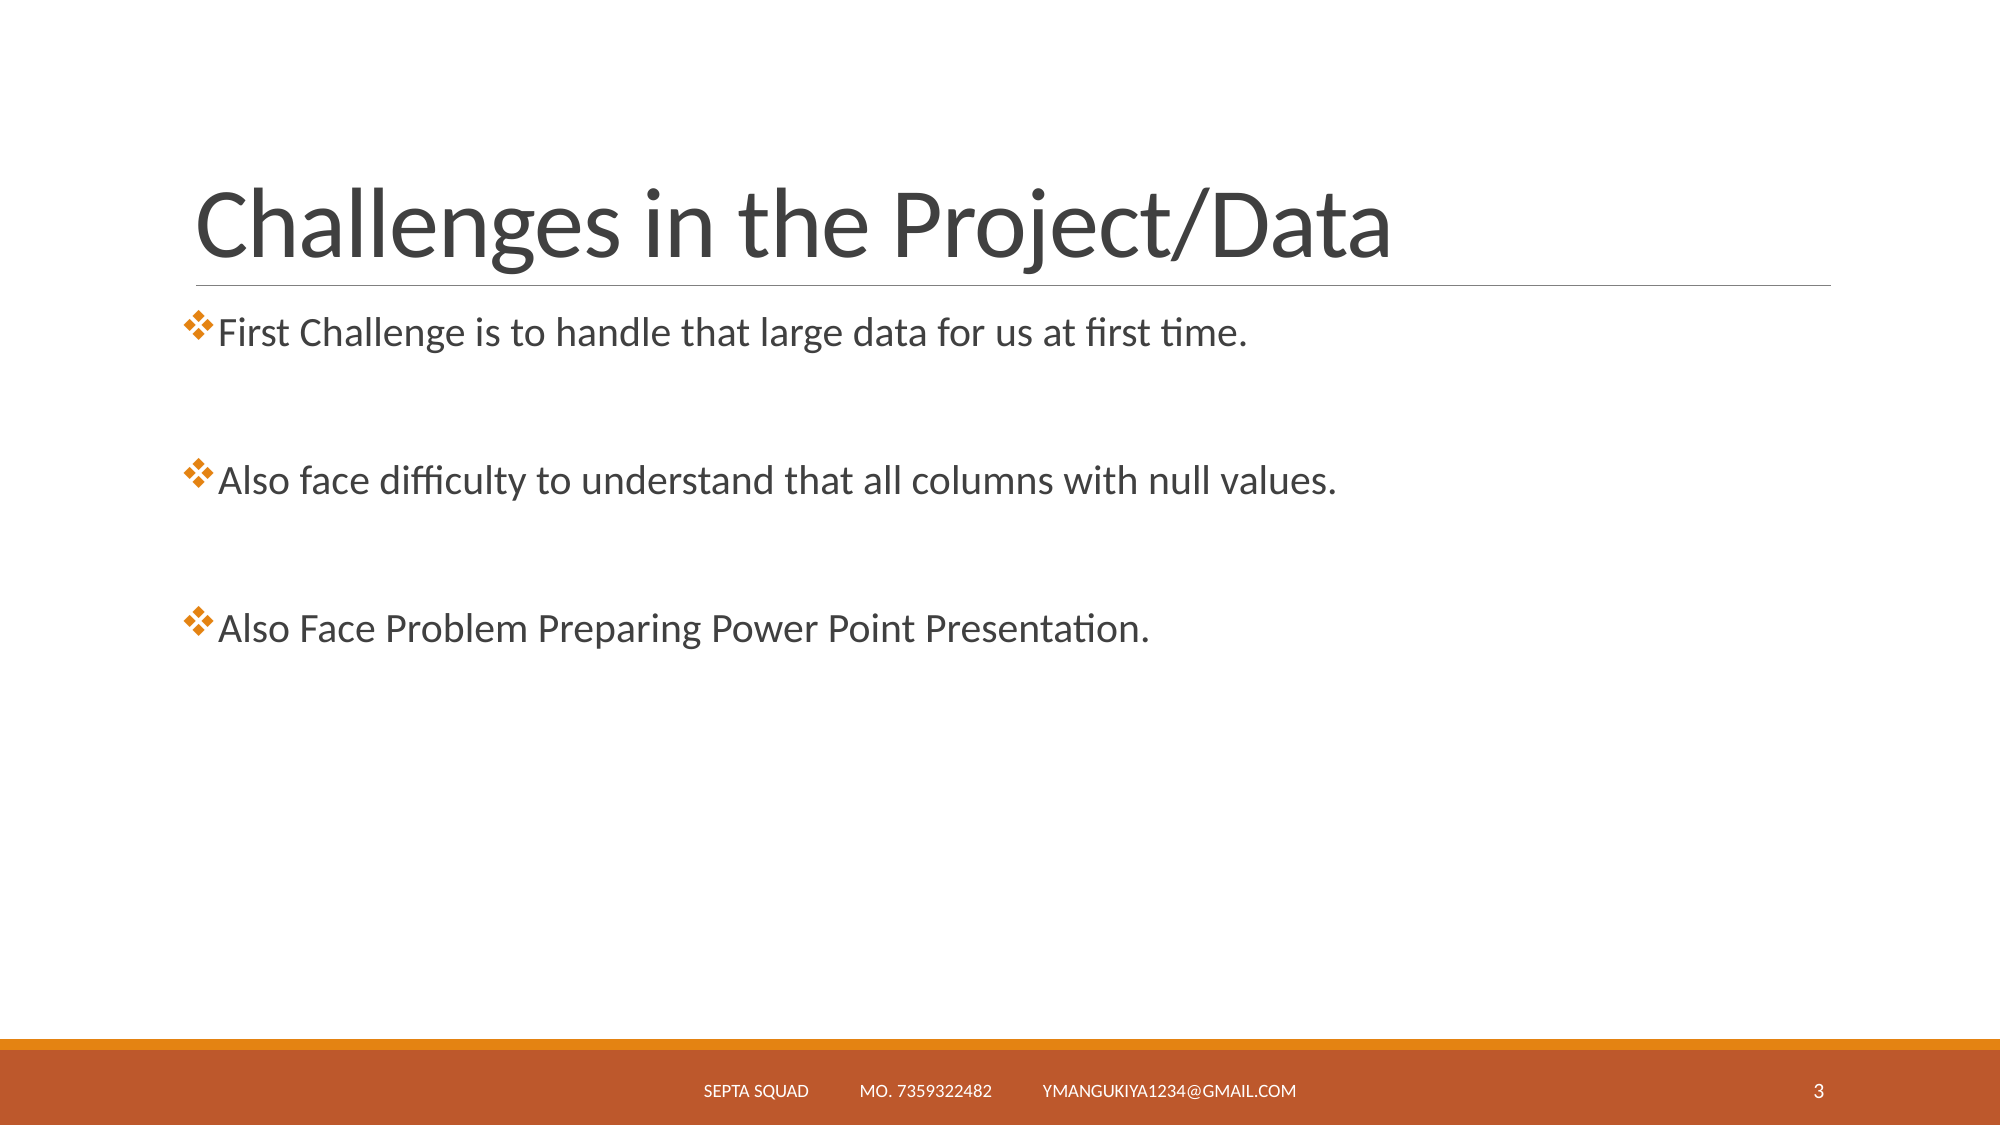

# Challenges in the Project/Data
First Challenge is to handle that large data for us at first time.

Also face difficulty to understand that all columns with null values.

Also Face Problem Preparing Power Point Presentation.
Septa Squad            Mo. 7359322482            ymangukiya1234@gmail.com
3